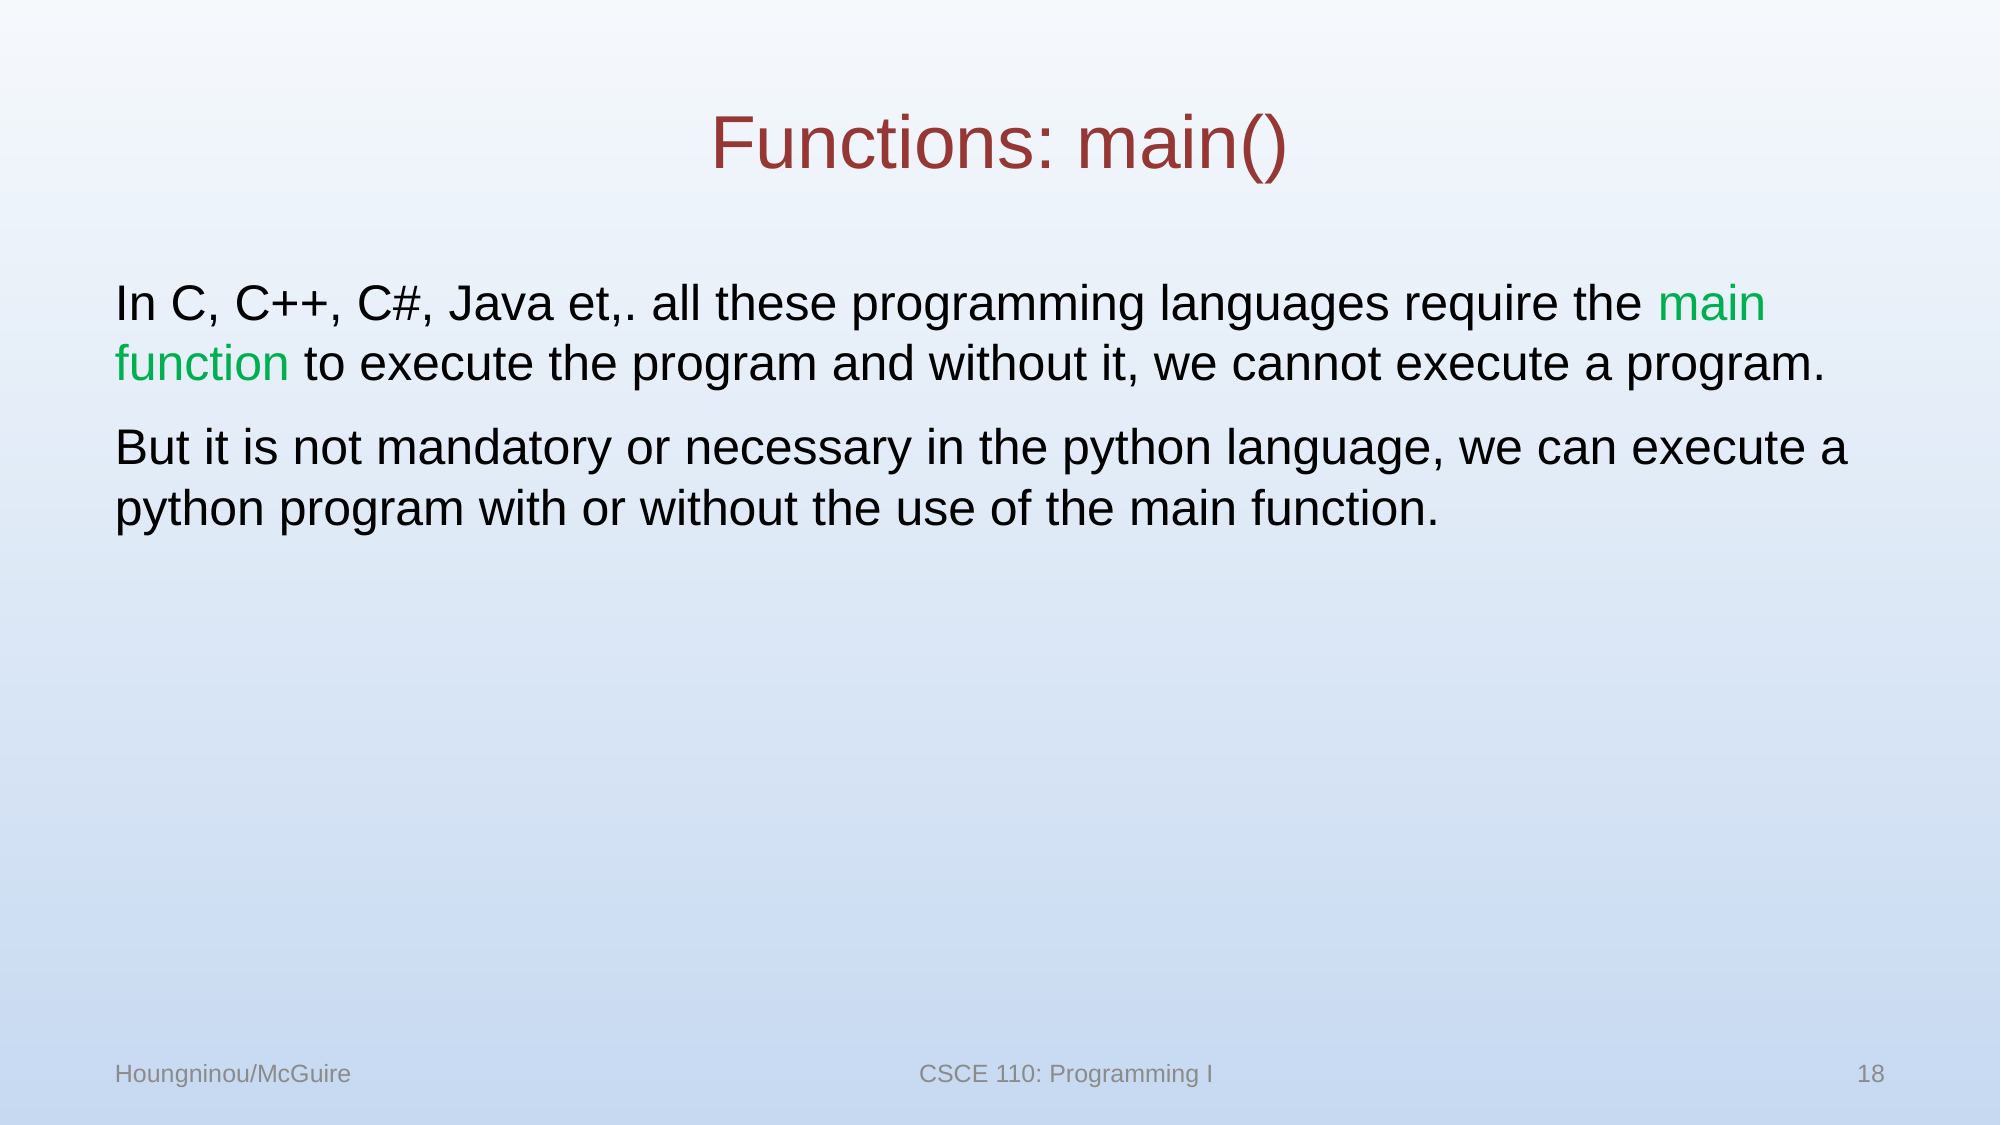

# Functions: main()
In C, C++, C#, Java et,. all these programming languages require the main function to execute the program and without it, we cannot execute a program.
But it is not mandatory or necessary in the python language, we can execute a python program with or without the use of the main function.

Houngninou/McGuire
CSCE 110: Programming I
18